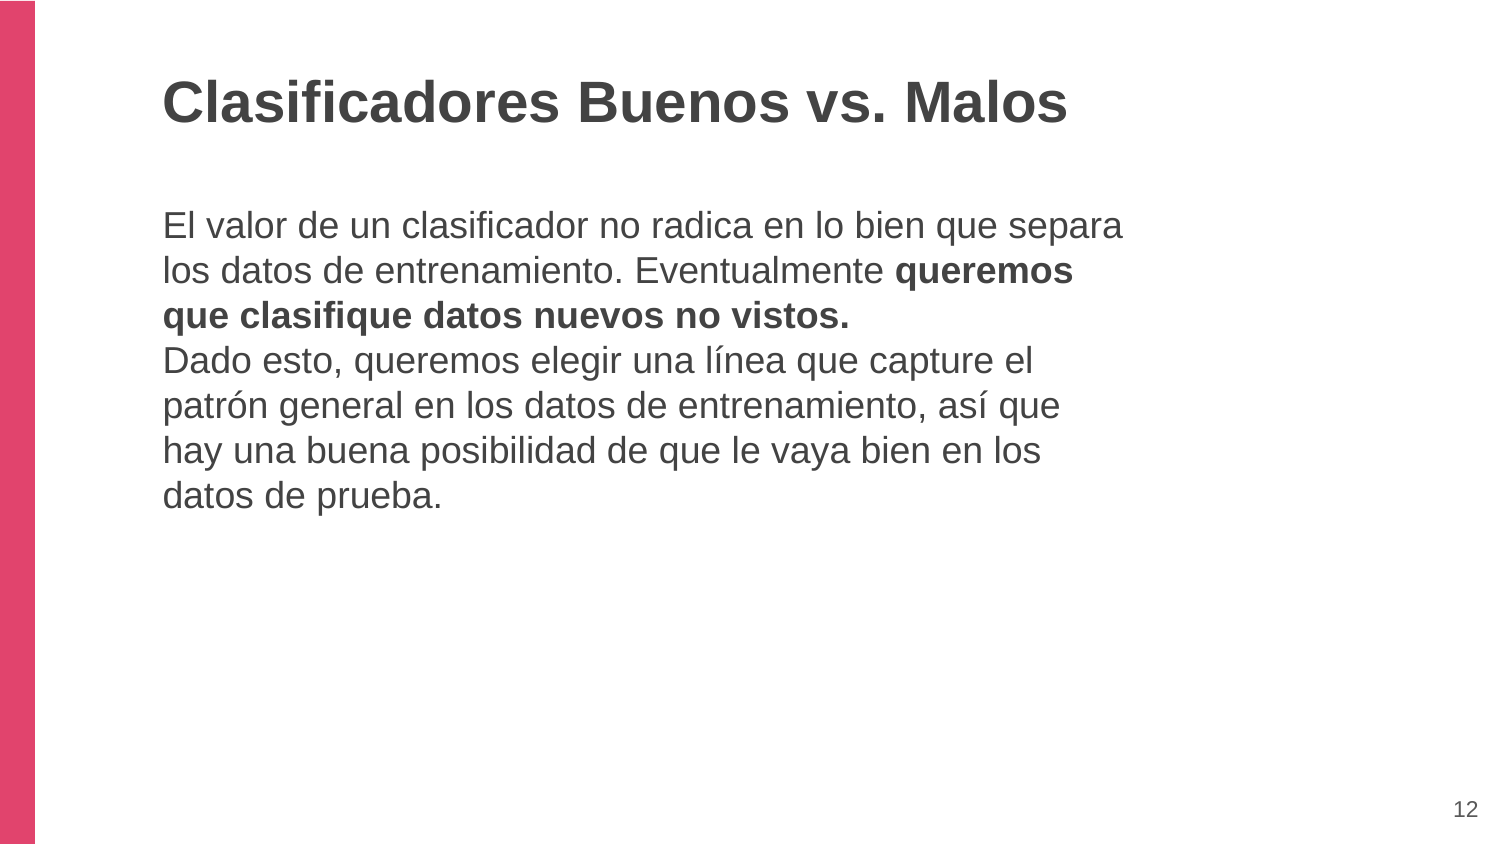

Clasificadores Buenos vs. Malos
El valor de un clasificador no radica en lo bien que separa los datos de entrenamiento. Eventualmente queremos que clasifique datos nuevos no vistos.
Dado esto, queremos elegir una línea que capture el patrón general en los datos de entrenamiento, así que hay una buena posibilidad de que le vaya bien en los datos de prueba.
12